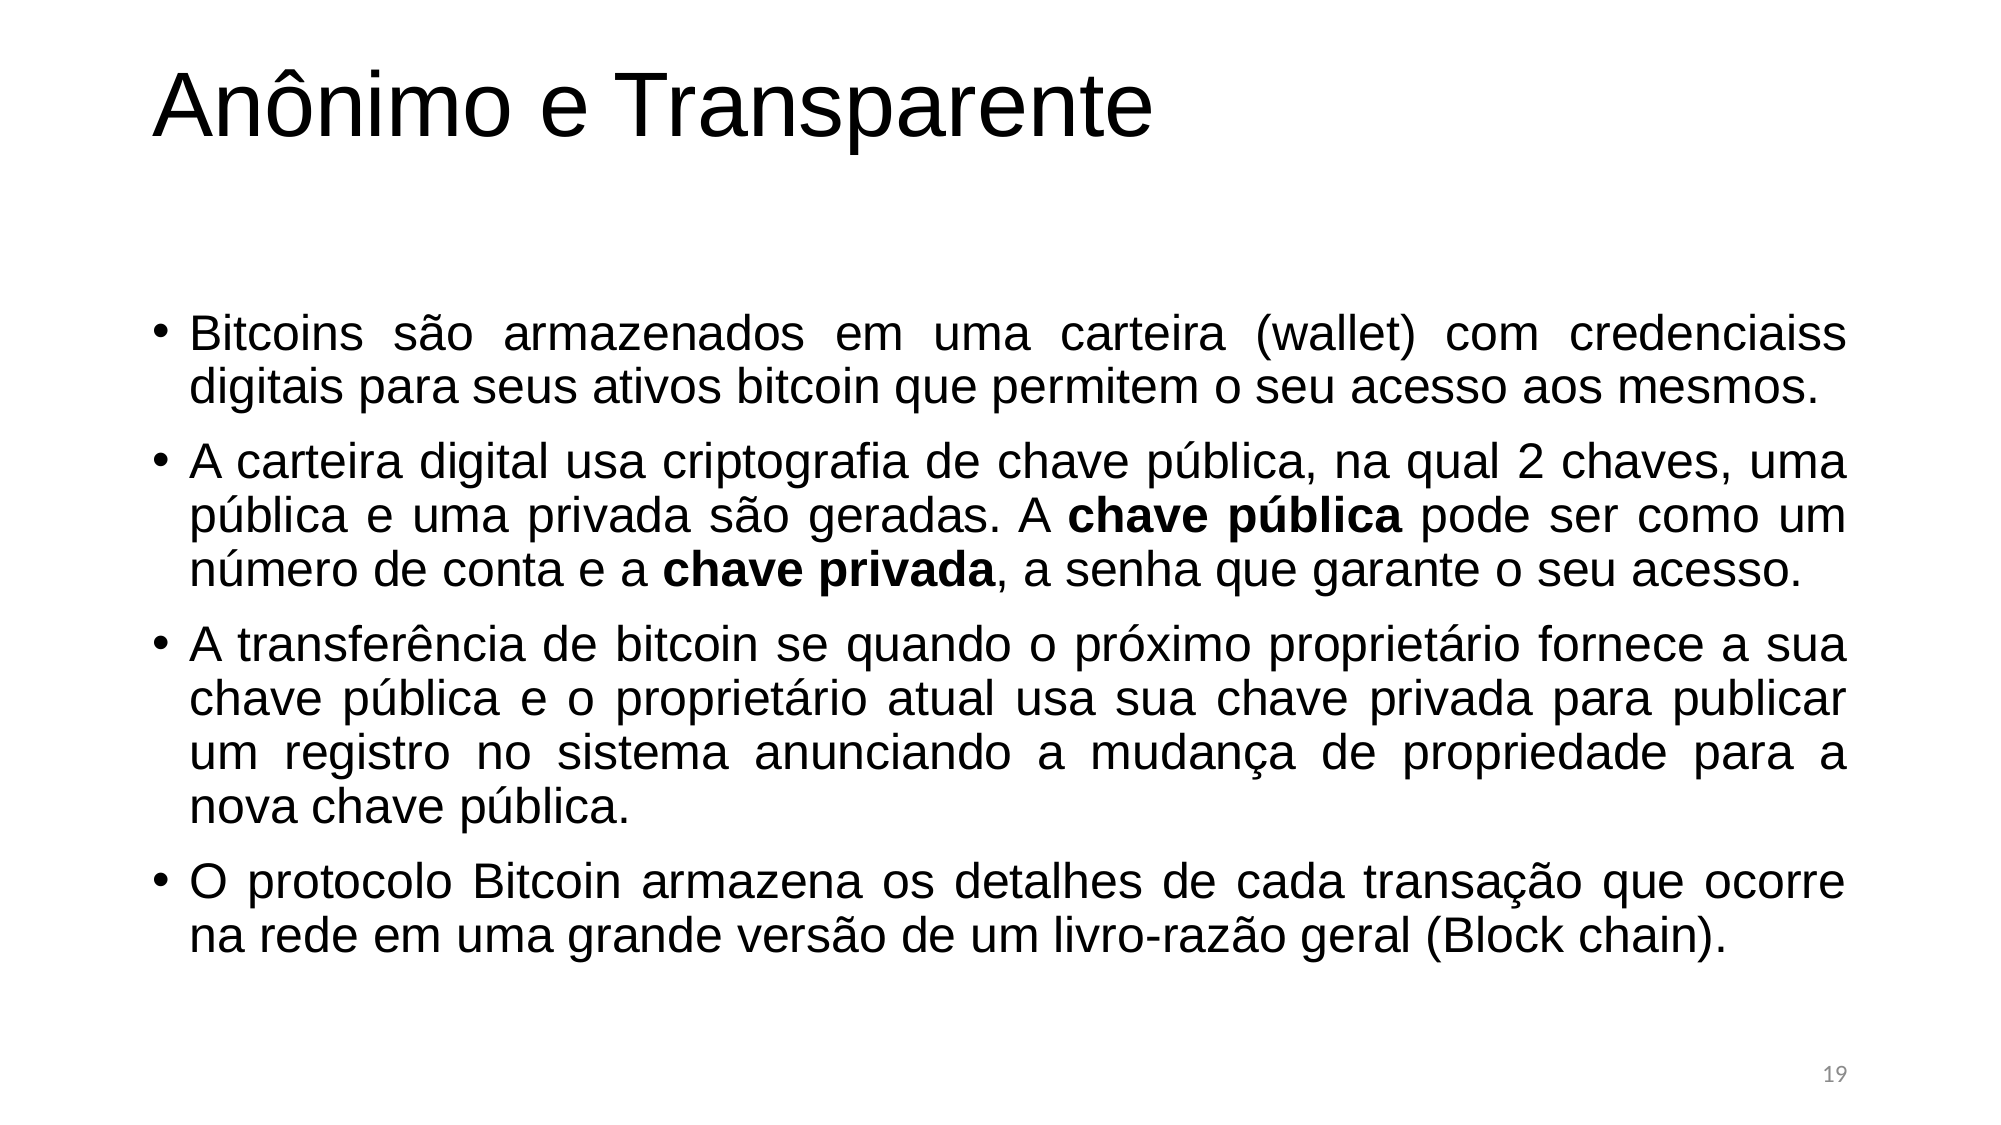

Anônimo e Transparente
Bitcoins são armazenados em uma carteira (wallet) com credenciaiss digitais para seus ativos bitcoin que permitem o seu acesso aos mesmos.
A carteira digital usa criptografia de chave pública, na qual 2 chaves, uma pública e uma privada são geradas. A chave pública pode ser como um número de conta e a chave privada, a senha que garante o seu acesso.
A transferência de bitcoin se quando o próximo proprietário fornece a sua chave pública e o proprietário atual usa sua chave privada para publicar um registro no sistema anunciando a mudança de propriedade para a nova chave pública.
O protocolo Bitcoin armazena os detalhes de cada transação que ocorre na rede em uma grande versão de um livro-razão geral (Block chain).
19